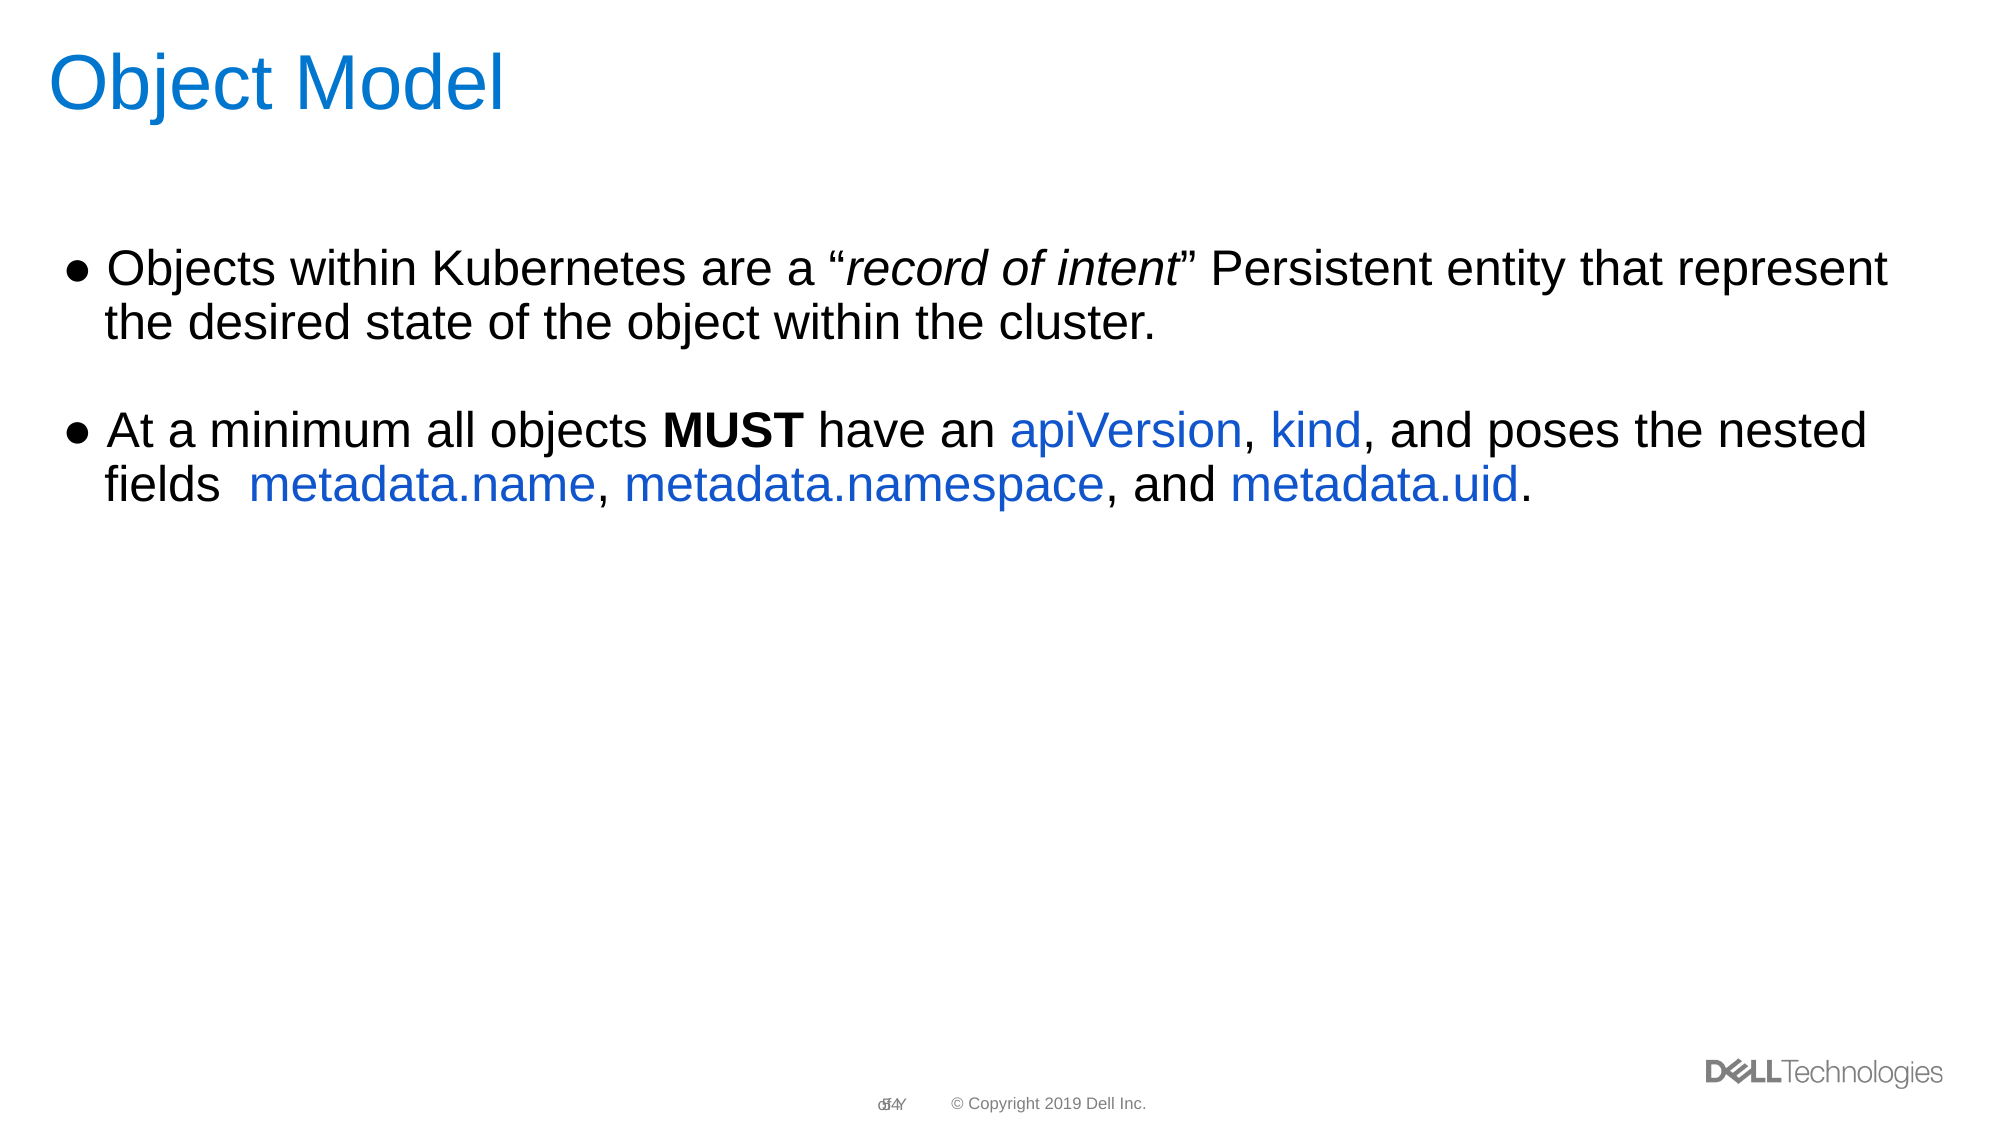

# Object Model
● Objects within Kubernetes are a “record of intent” Persistent entity that represent
   the desired state of the object within the cluster.

● At a minimum all objects MUST have an apiVersion, kind, and poses the nested
   fields  metadata.name, metadata.namespace, and metadata.uid.